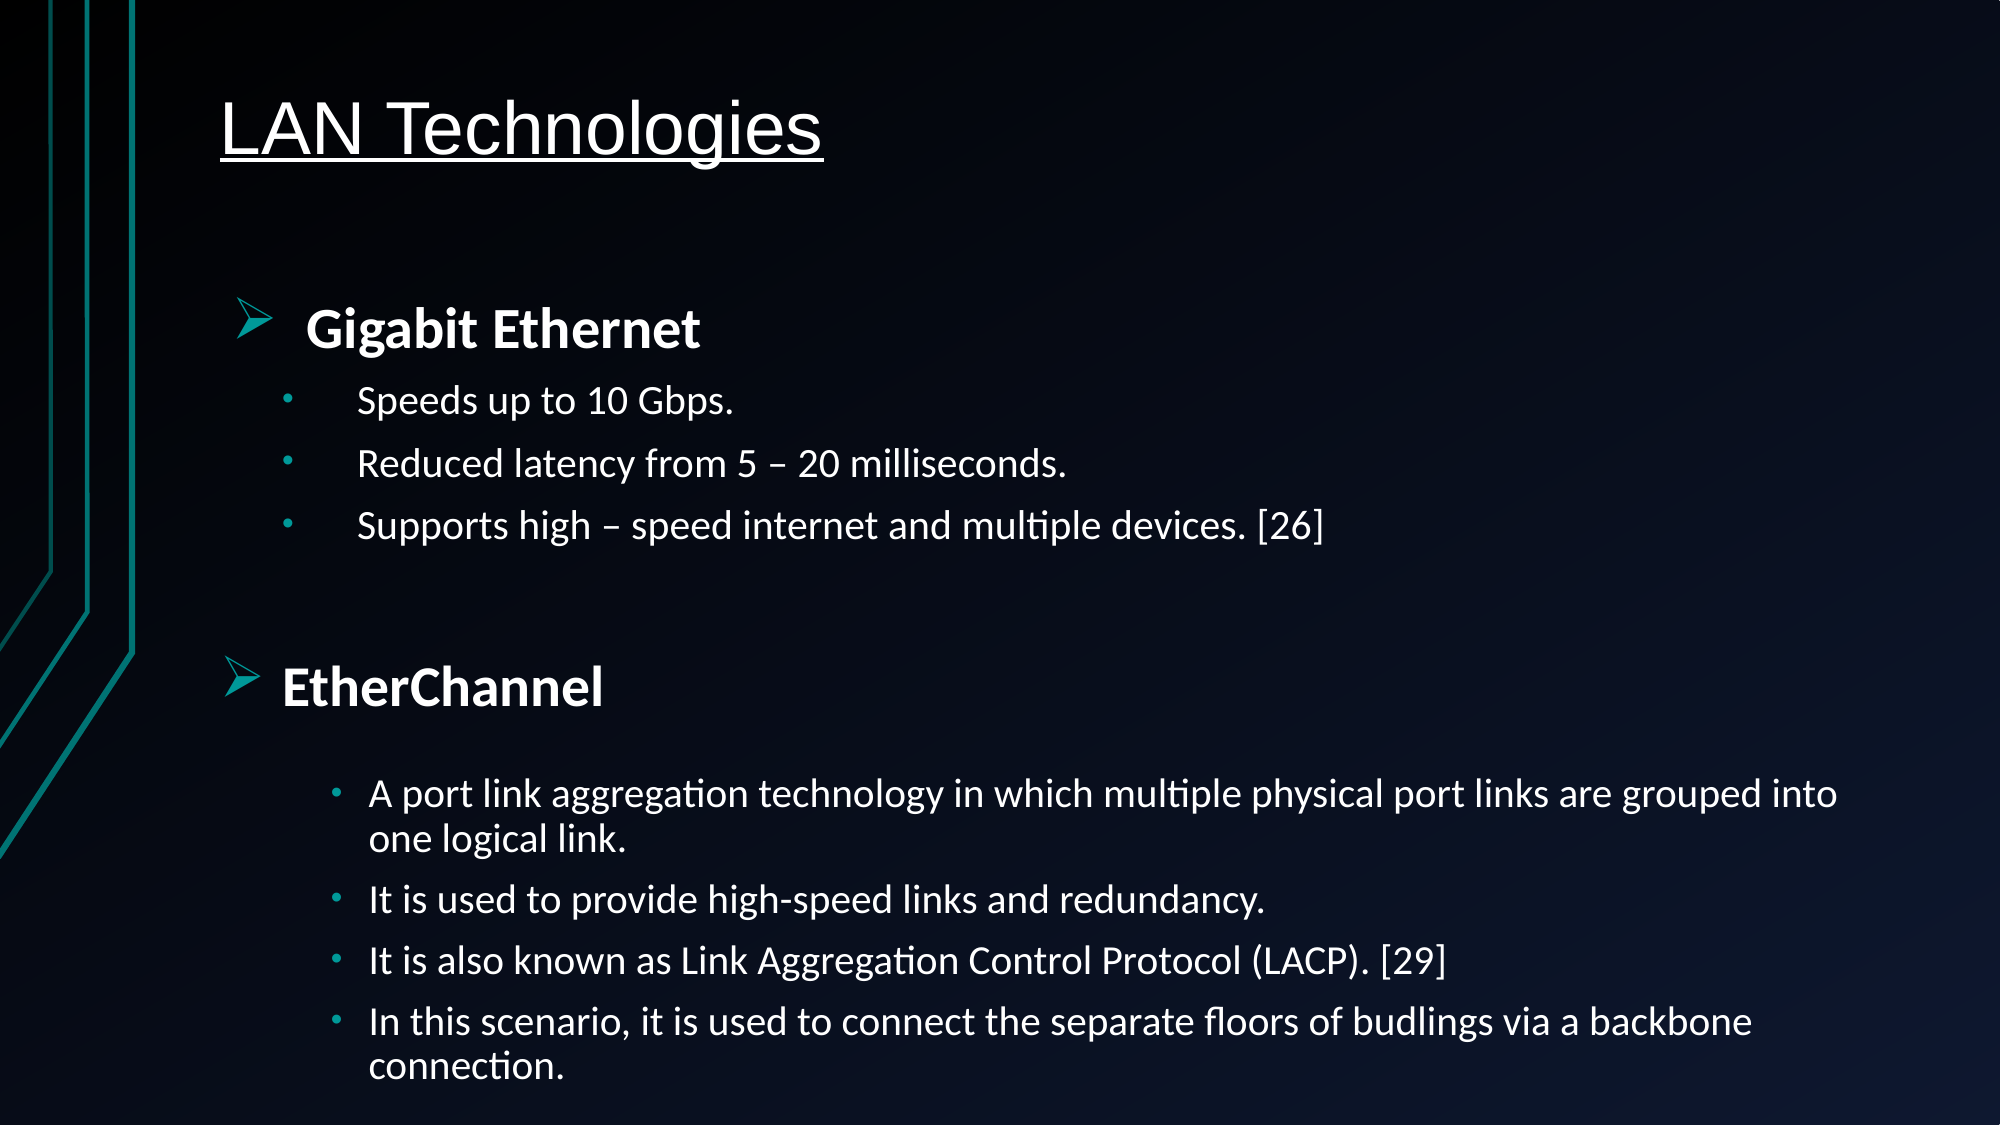

LAN Technologies

Gigabit Ethernet
Speeds up to 10 Gbps.
Reduced latency from 5 – 20 milliseconds.
Supports high – speed internet and multiple devices. [26]
 EtherChannel
A port link aggregation technology in which multiple physical port links are grouped into one logical link.
It is used to provide high-speed links and redundancy.
It is also known as Link Aggregation Control Protocol (LACP). [29]
In this scenario, it is used to connect the separate floors of budlings via a backbone connection.